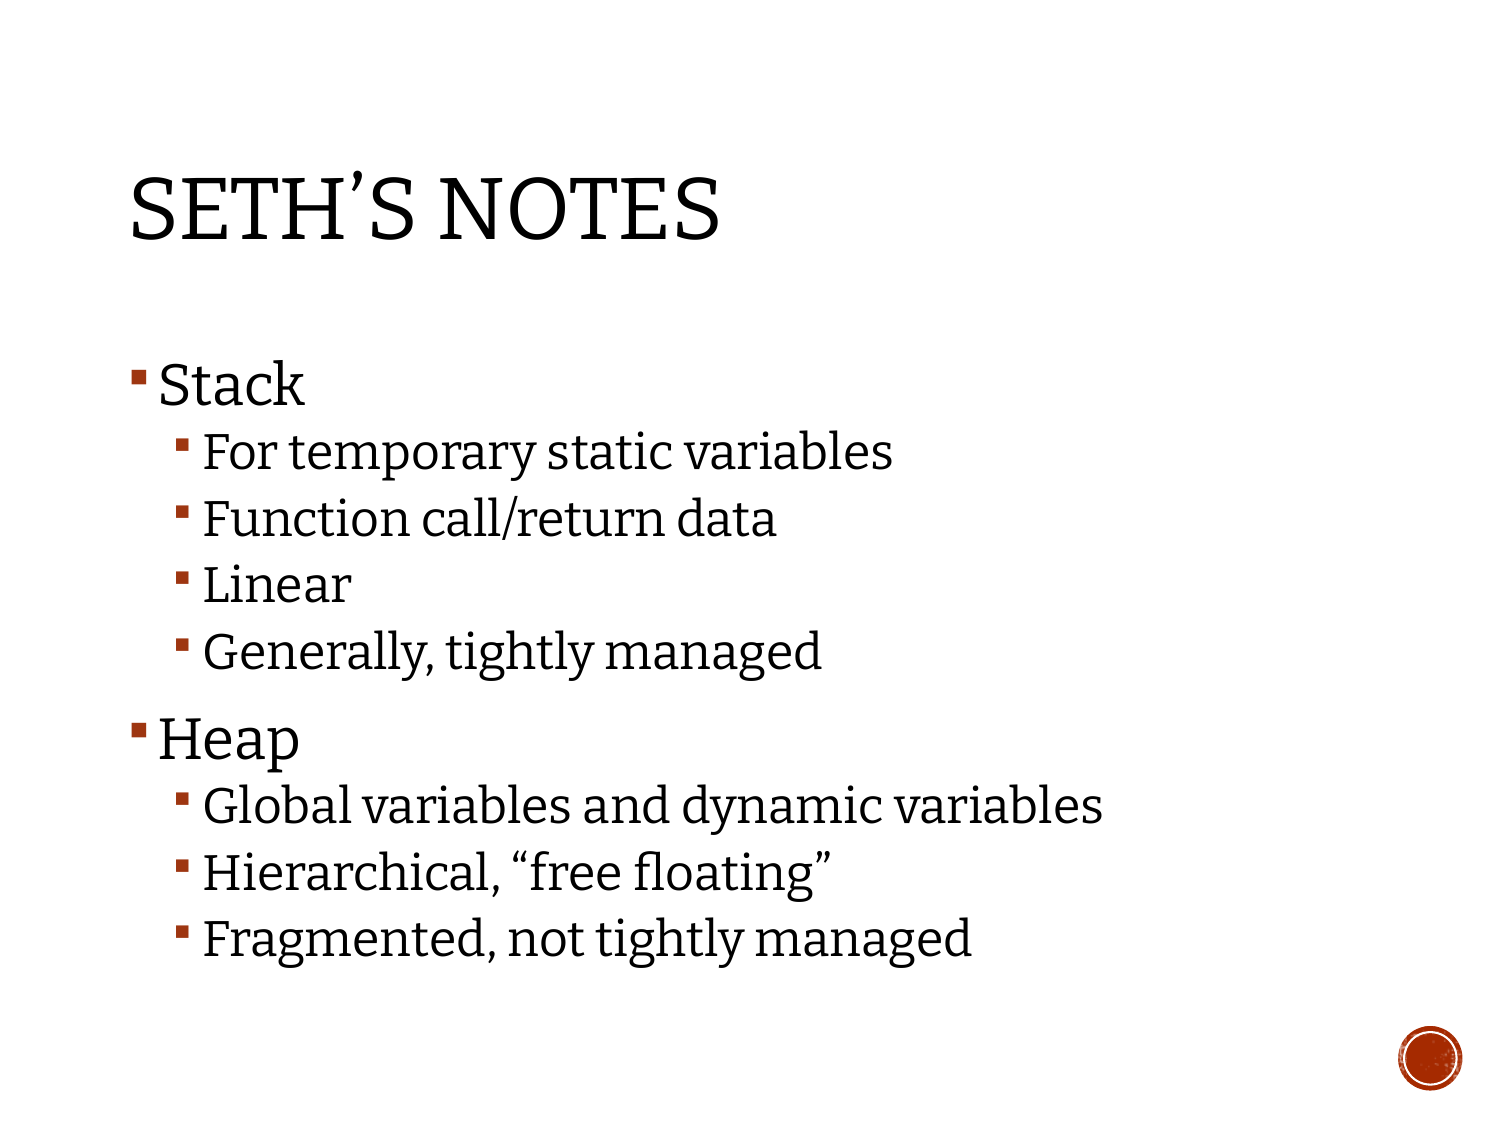

# Seth’s Notes
Stack
For temporary static variables
Function call/return data
Linear
Generally, tightly managed
Heap
Global variables and dynamic variables
Hierarchical, “free floating”
Fragmented, not tightly managed